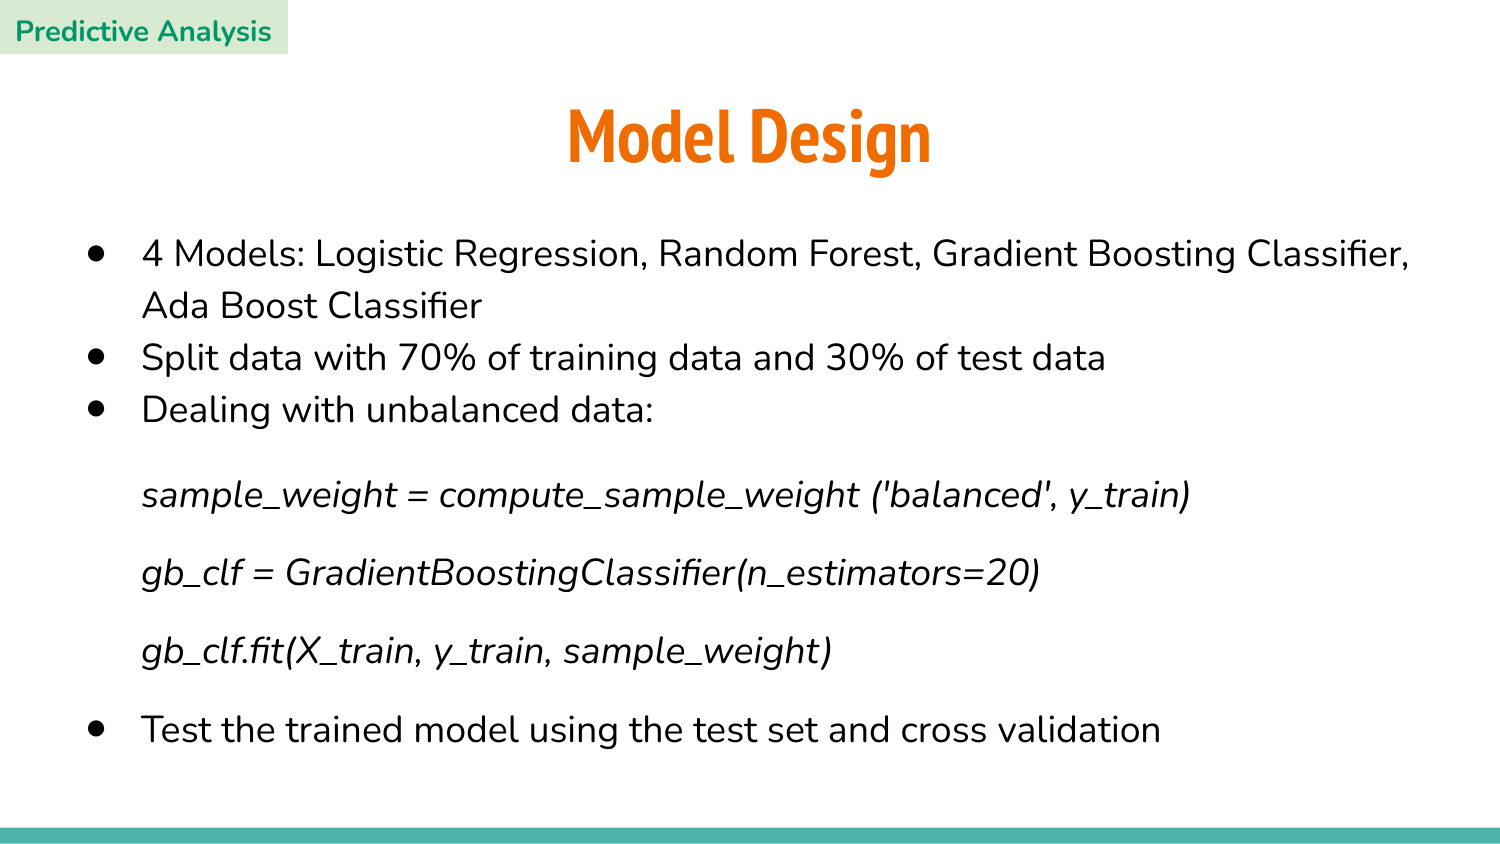

Predictive Analysis

# Model Design
4 Models: Logistic Regression, Random Forest, Gradient Boosting Classifier, Ada Boost Classifier
Split data with 70% of training data and 30% of test data
Dealing with unbalanced data:
sample_weight = compute_sample_weight ('balanced', y_train)
gb_clf = GradientBoostingClassifier(n_estimators=20)
gb_clf.fit(X_train, y_train, sample_weight)
Test the trained model using the test set and cross validation